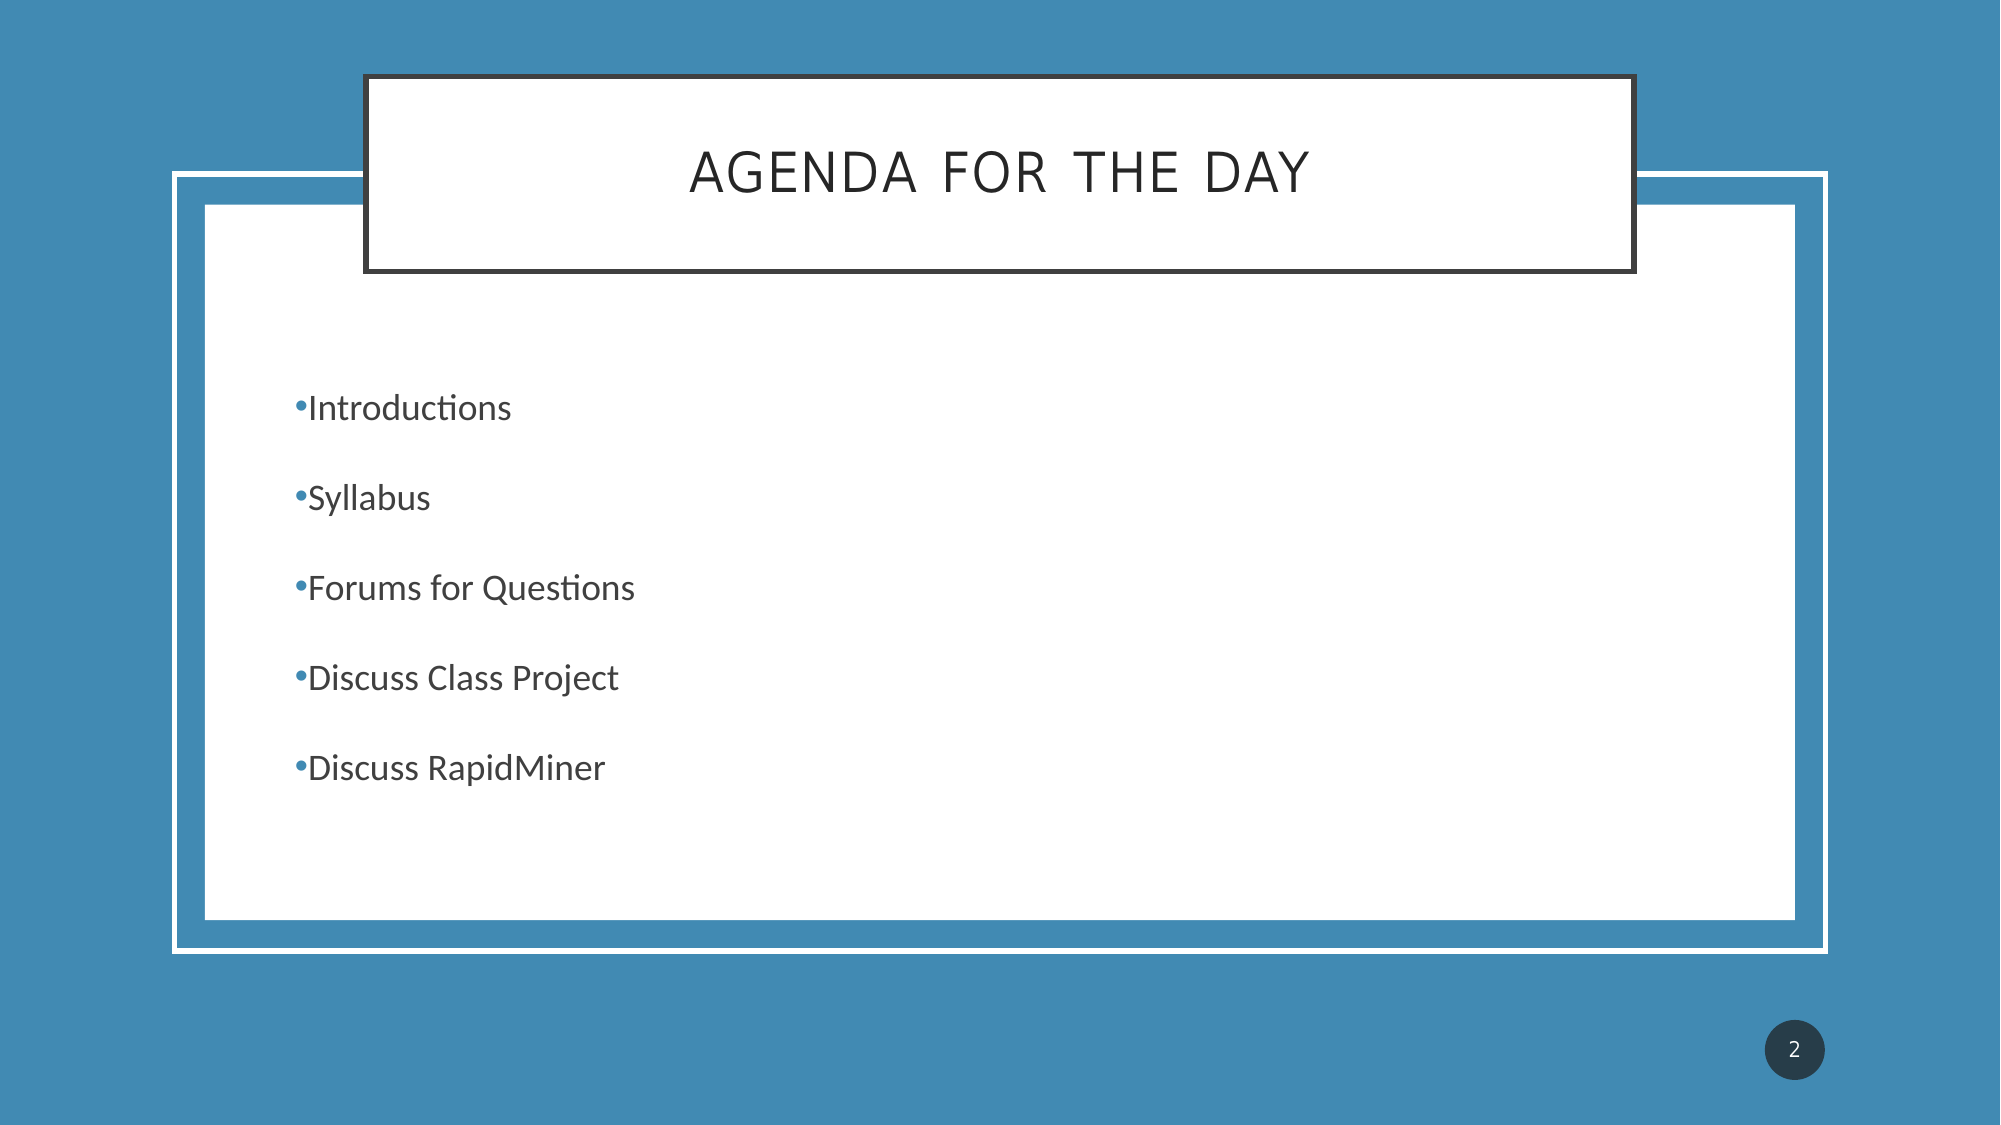

# Agenda for the day

Introductions

Syllabus

Forums for Questions

Discuss Class Project

Discuss RapidMiner

2